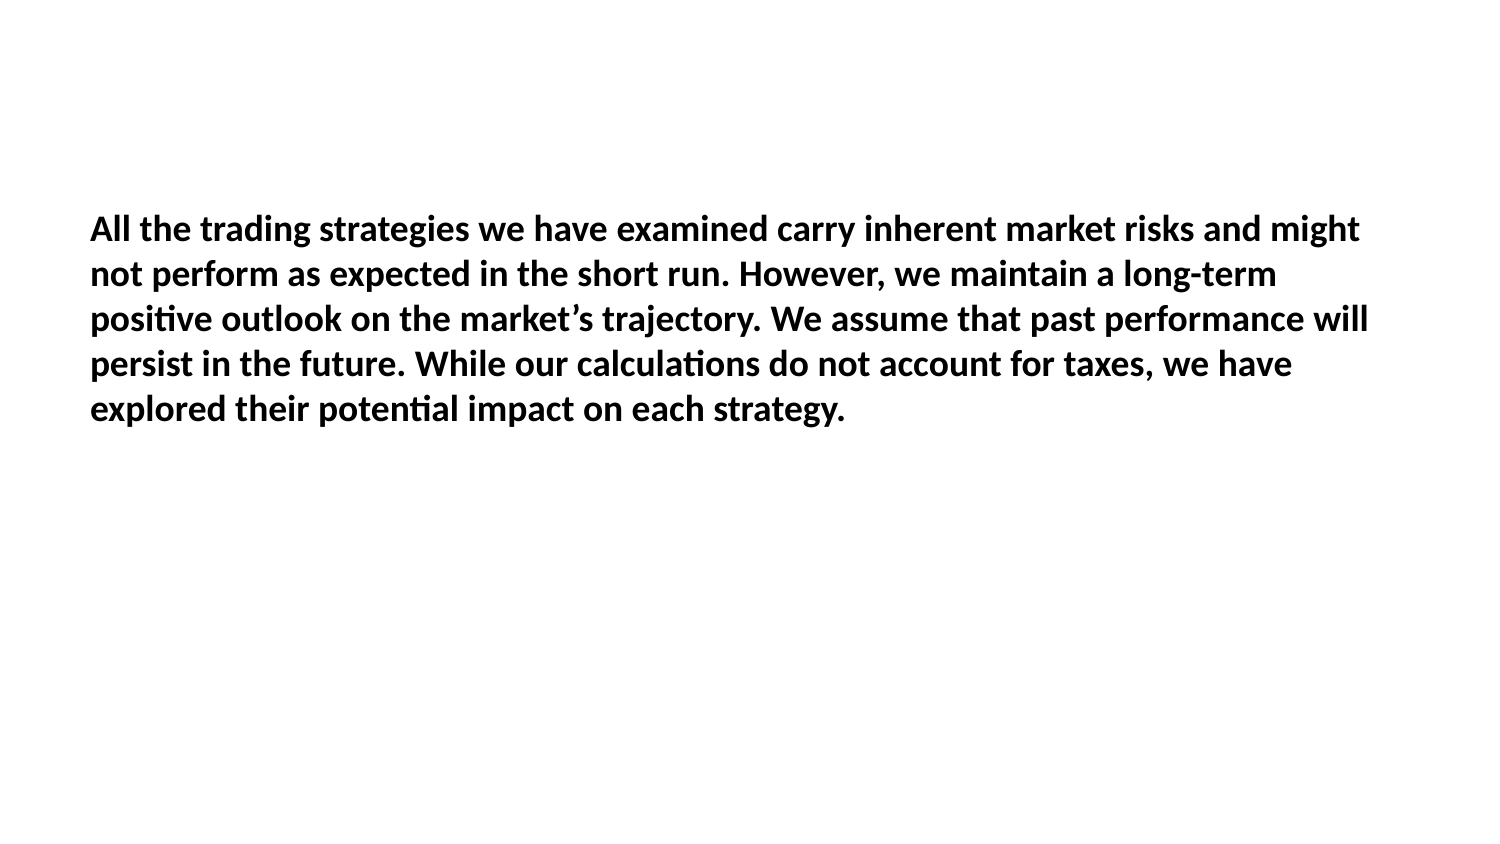

All the trading strategies we have examined carry inherent market risks and might not perform as expected in the short run. However, we maintain a long-term positive outlook on the market’s trajectory. We assume that past performance will persist in the future. While our calculations do not account for taxes, we have explored their potential impact on each strategy.